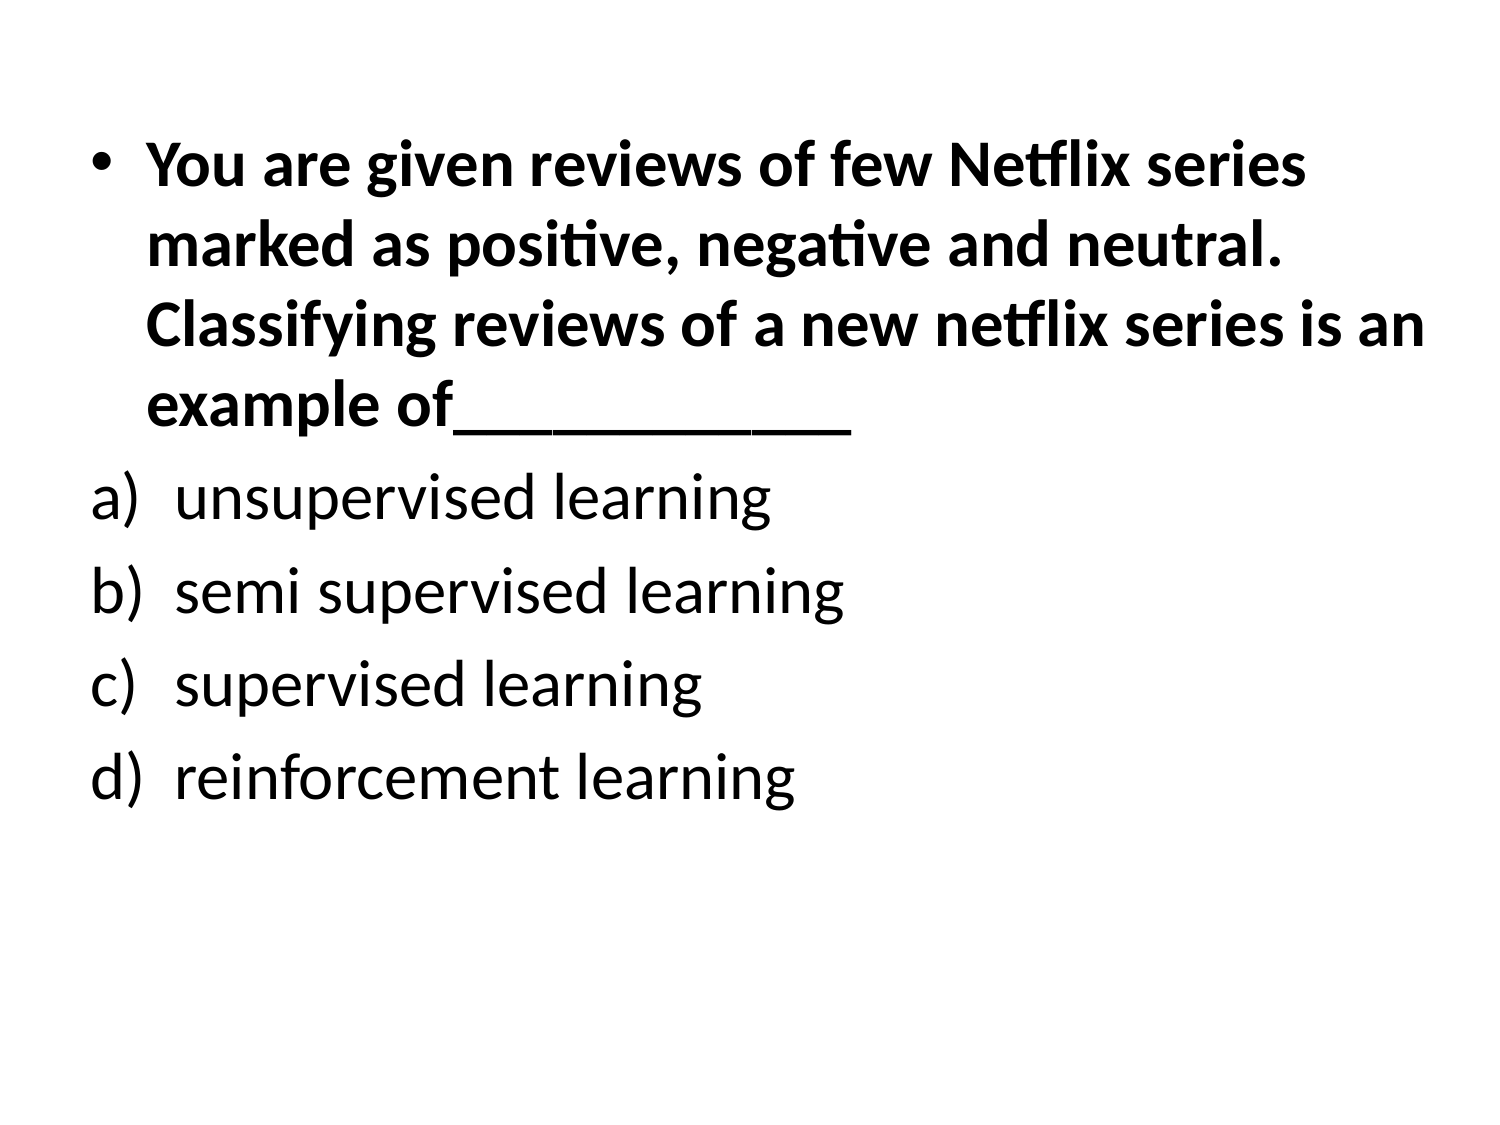

You are given reviews of few Netflix series marked as positive, negative and neutral. Classifying reviews of a new netflix series is an example of____________
unsupervised learning
semi supervised learning
supervised learning
reinforcement learning